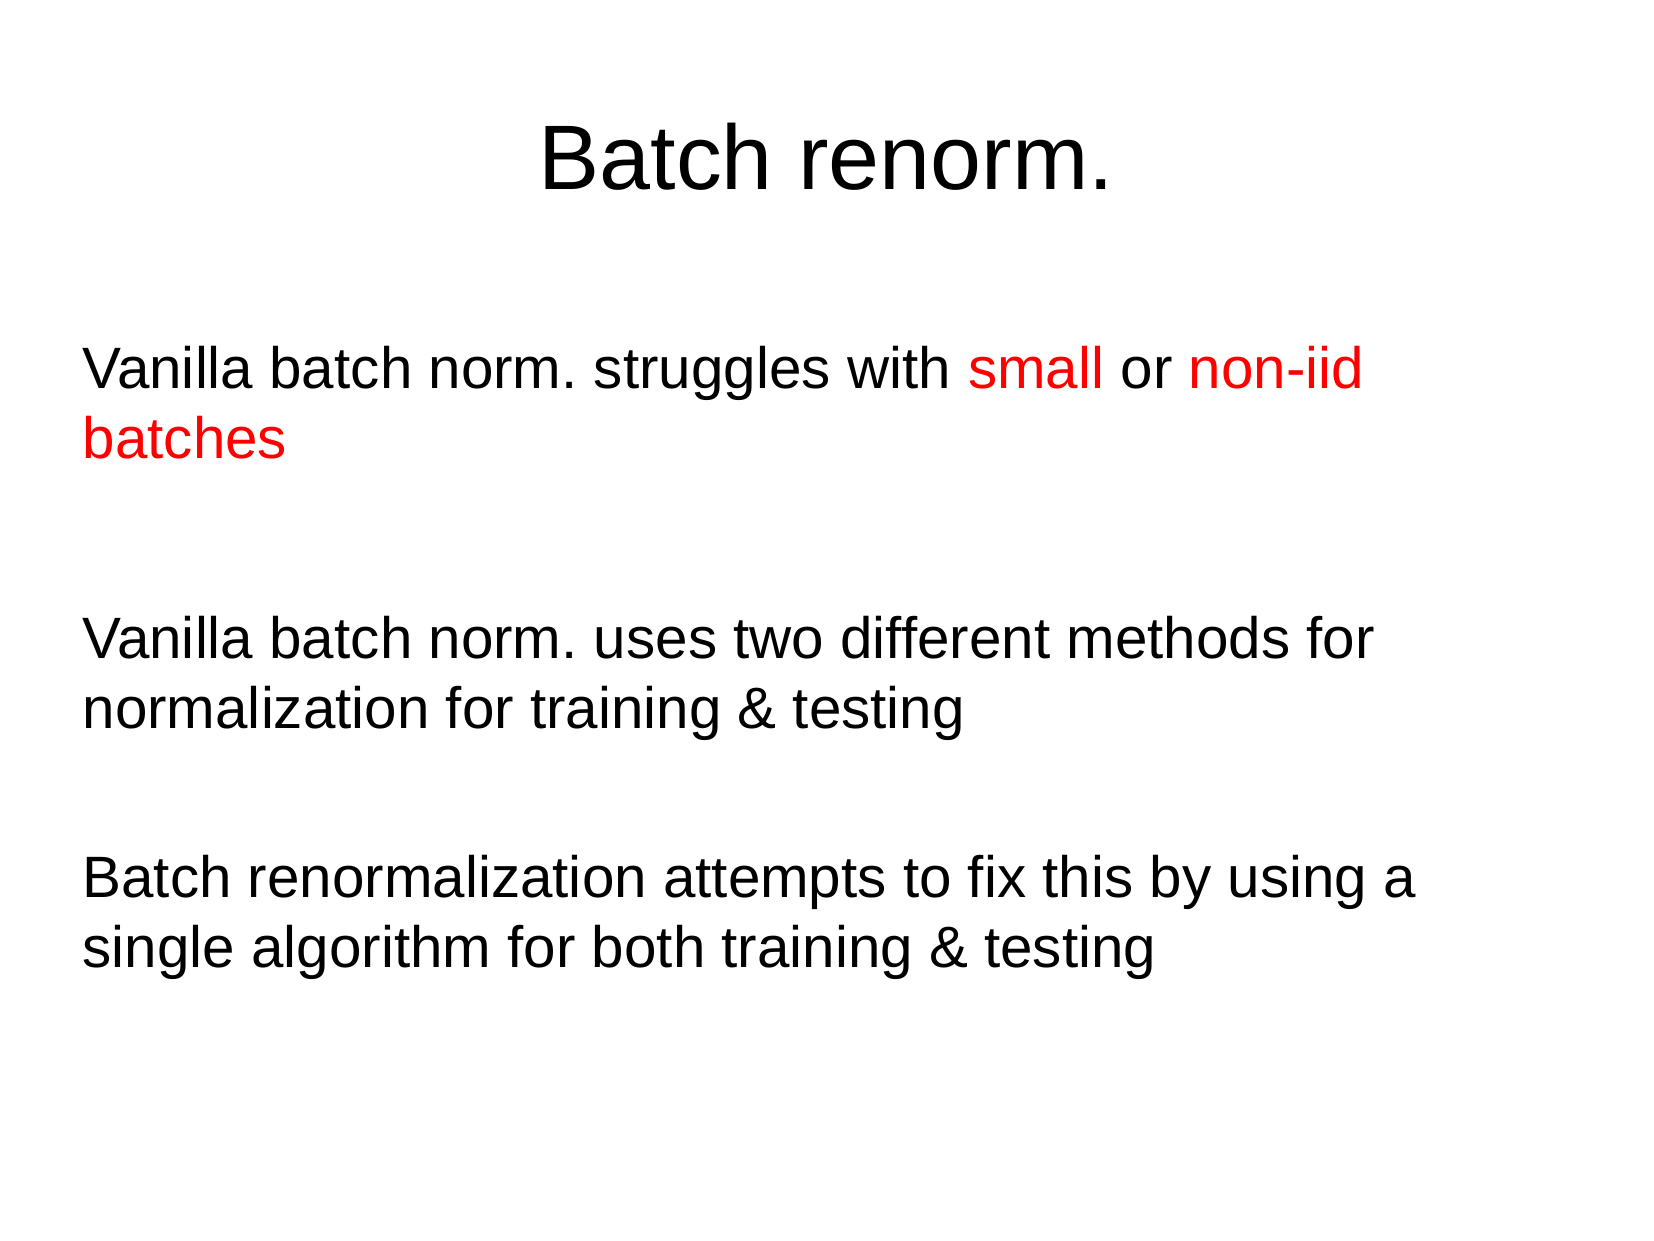

Batch renorm.
Vanilla batch norm. struggles with small or non-iid batches

Vanilla batch norm. uses two different methods for normalization for training & testing
Batch renormalization attempts to fix this by using a single algorithm for both training & testing